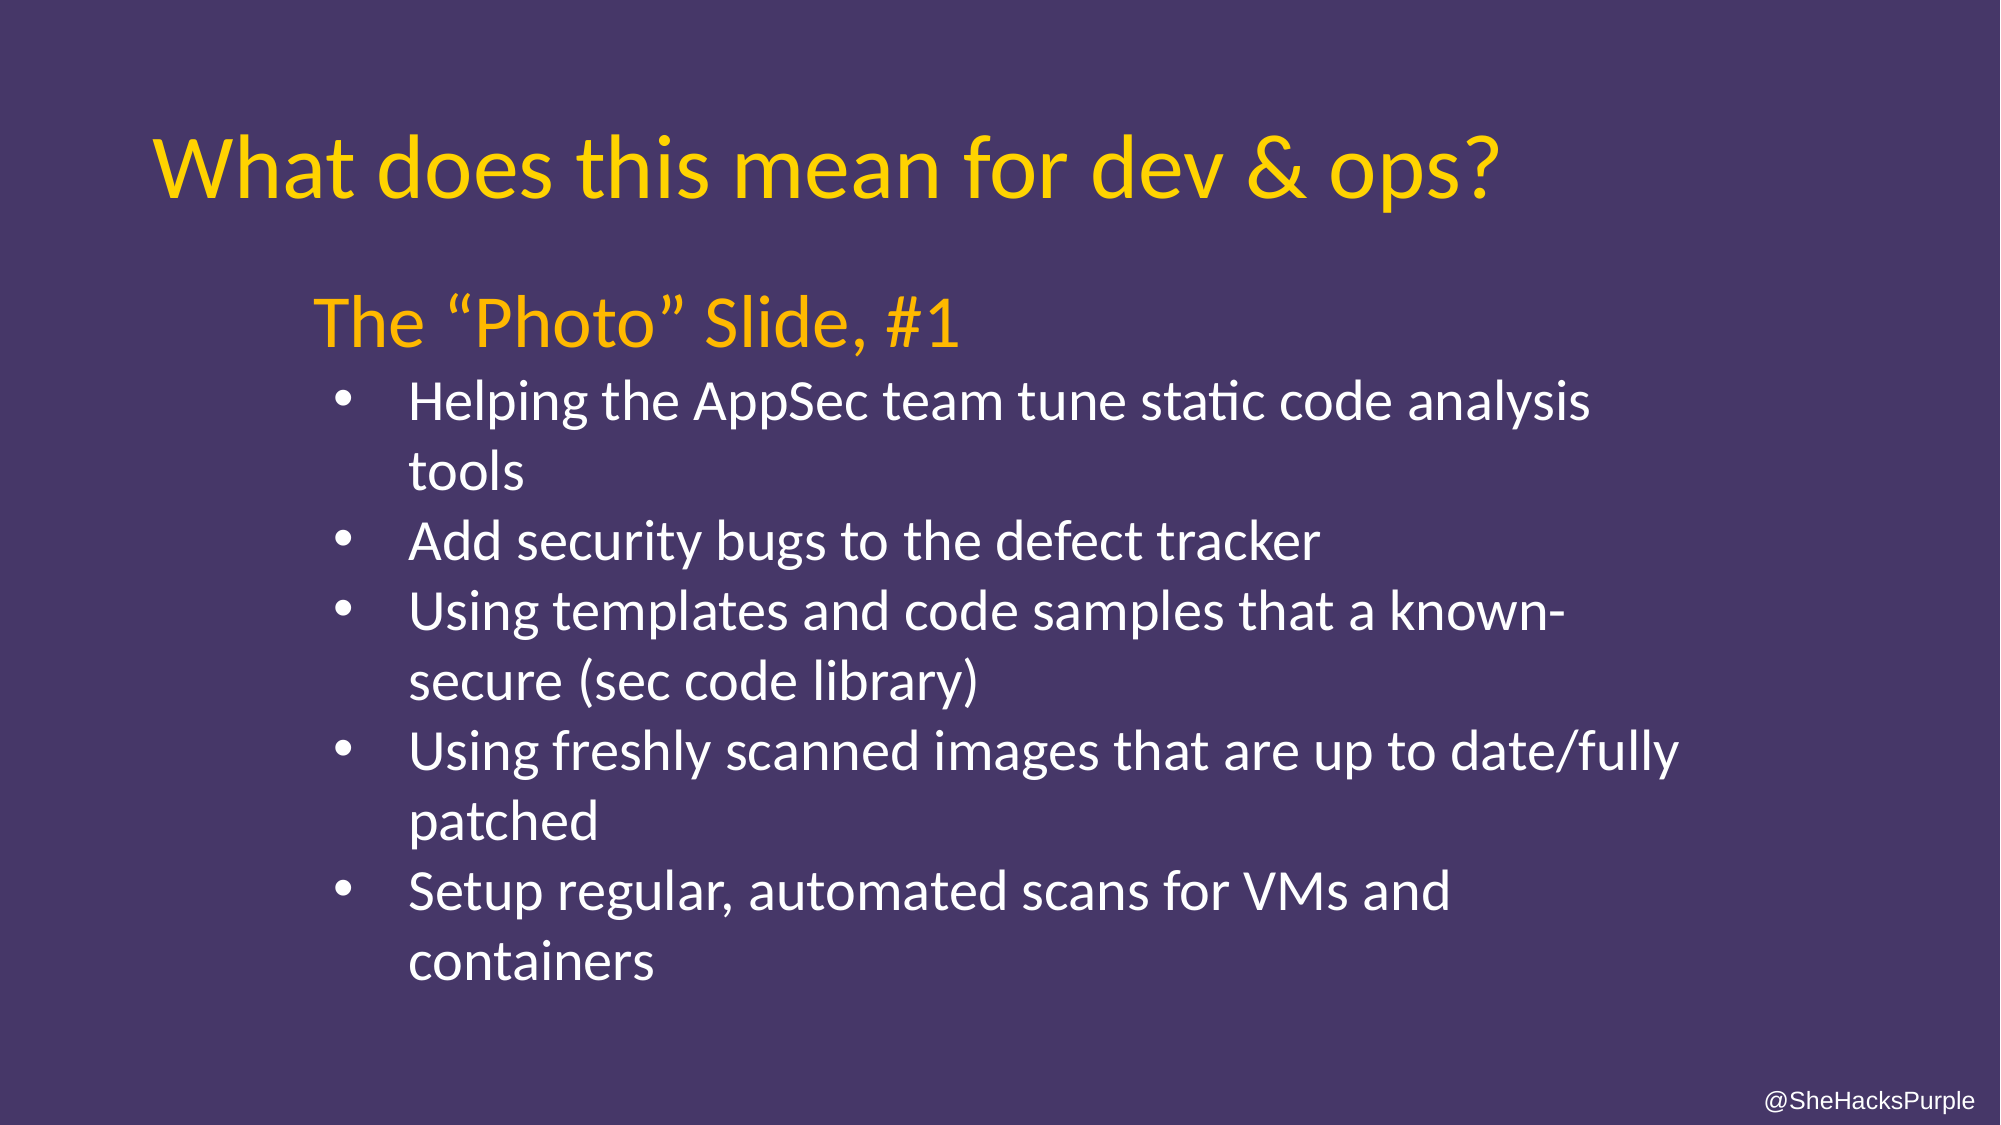

# What does this mean for dev & ops?

 The “Photo” Slide, #1
Helping the AppSec team tune static code analysis tools
Add security bugs to the defect tracker
Using templates and code samples that a known-secure (sec code library)
Using freshly scanned images that are up to date/fully patched
Setup regular, automated scans for VMs and containers
@SheHacksPurple